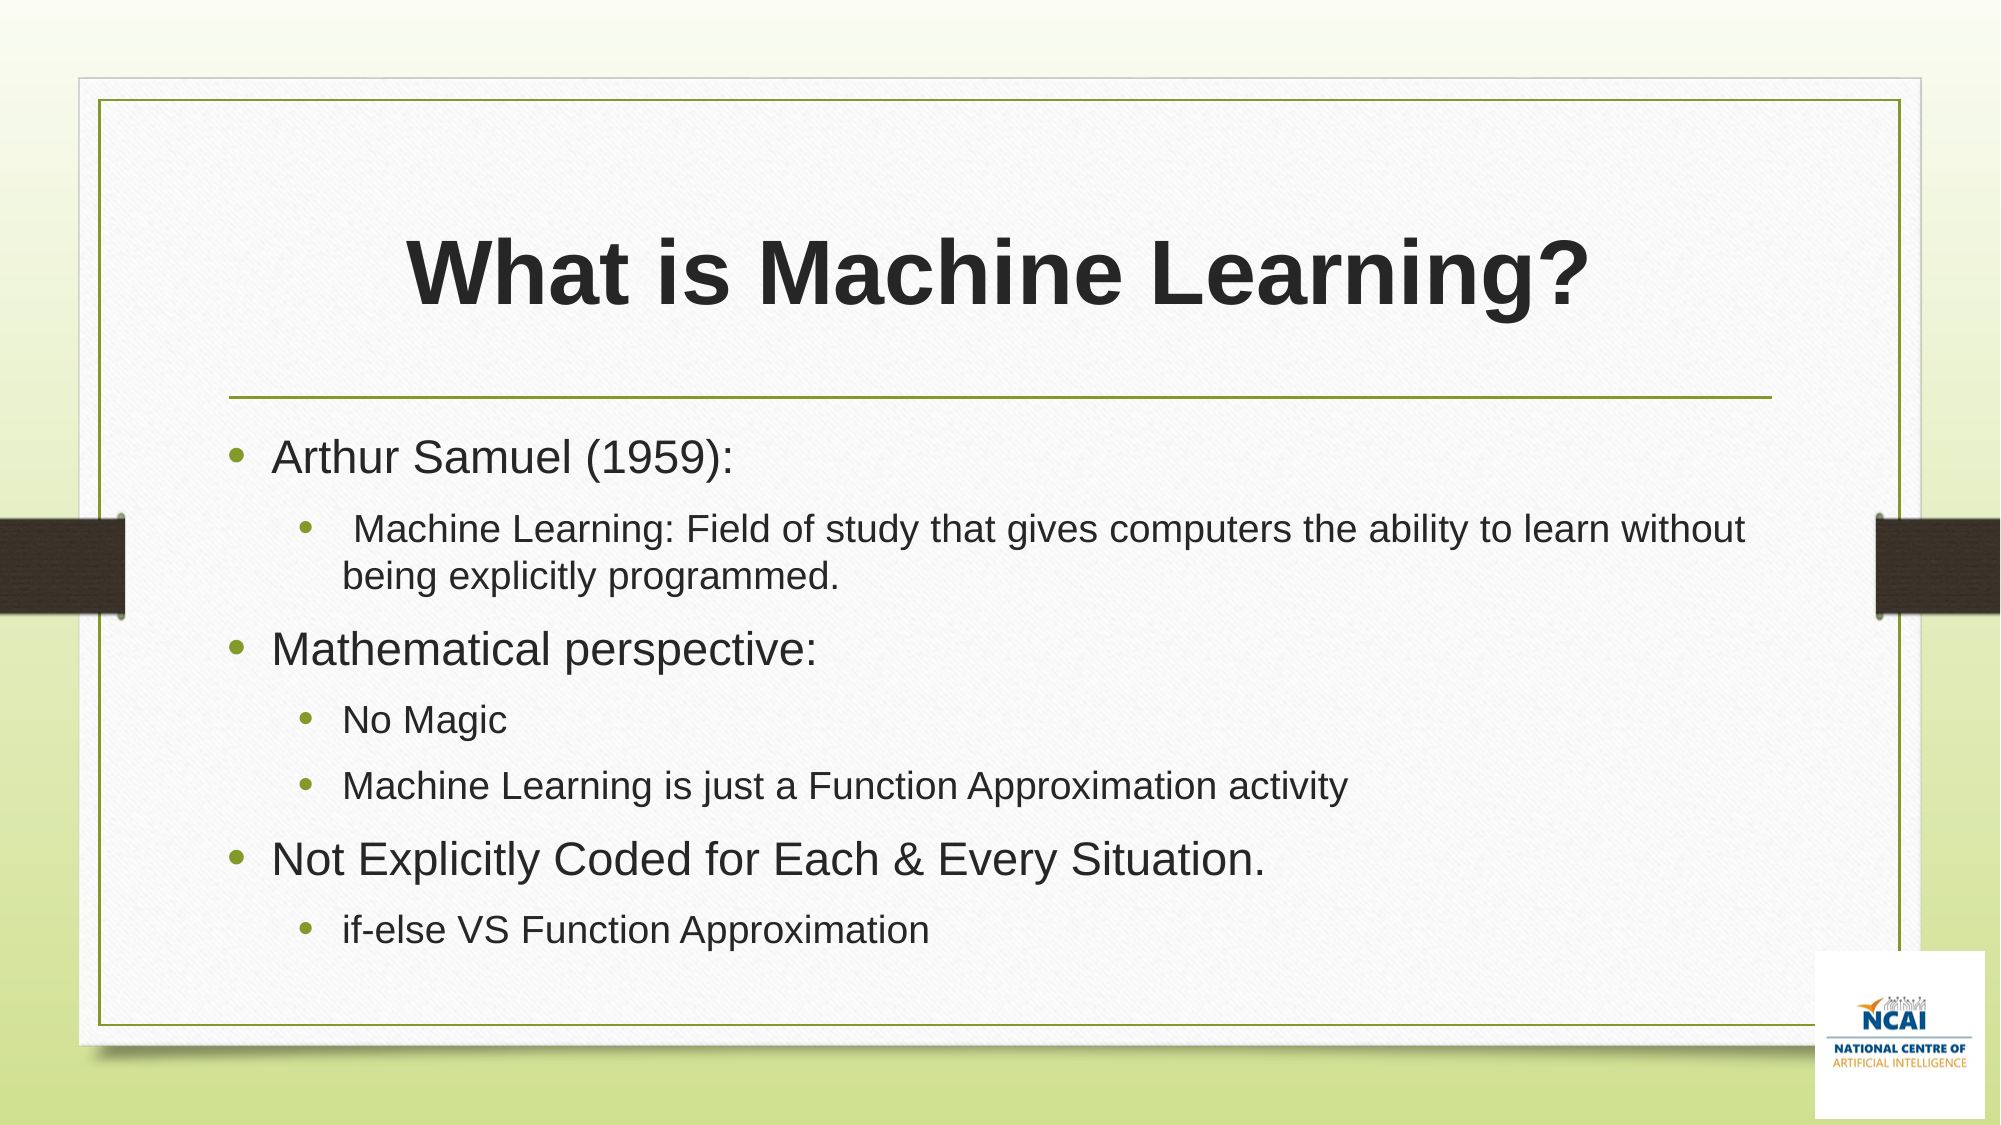

# What is Machine Learning?
Arthur Samuel (1959):
 Machine Learning: Field of study that gives computers the ability to learn without being explicitly programmed.
Mathematical perspective:
No Magic
Machine Learning is just a Function Approximation activity
Not Explicitly Coded for Each & Every Situation.
if-else VS Function Approximation